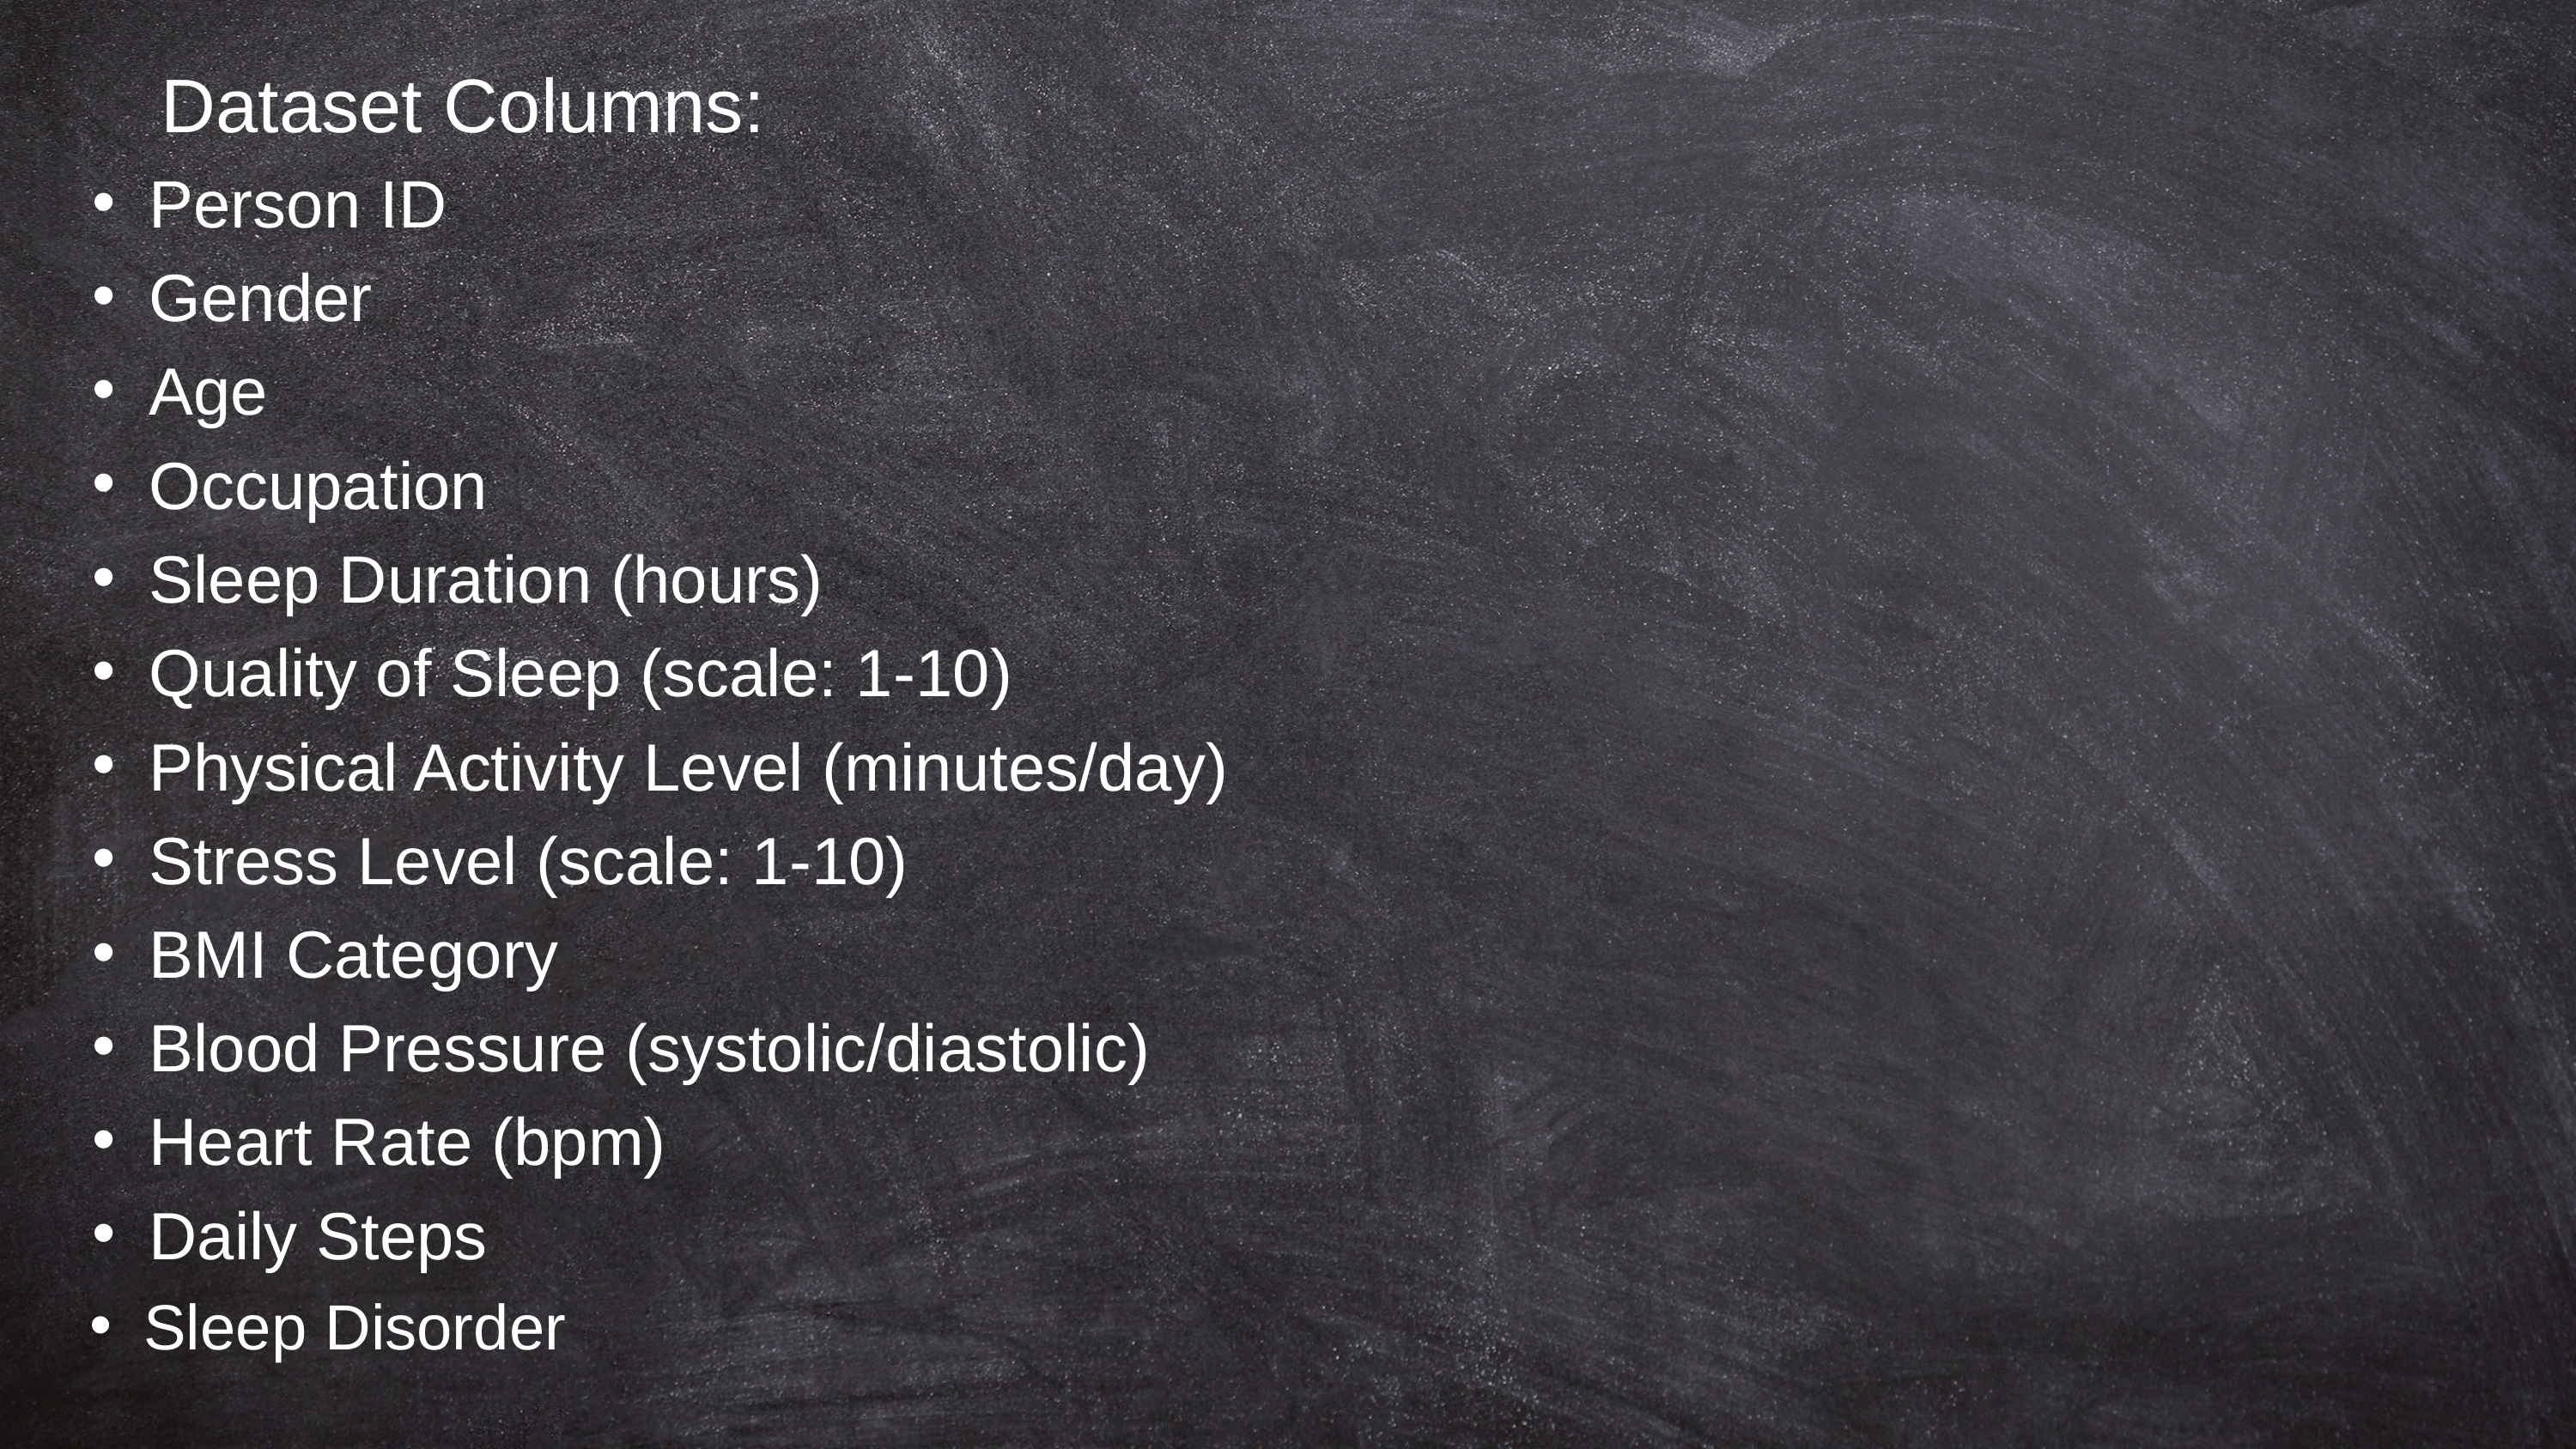

Dataset Columns:
Person ID
Gender
Age
Occupation
Sleep Duration (hours)
Quality of Sleep (scale: 1-10)
Physical Activity Level (minutes/day)
Stress Level (scale: 1-10)
BMI Category
Blood Pressure (systolic/diastolic)
Heart Rate (bpm)
Daily Steps
Sleep Disorder